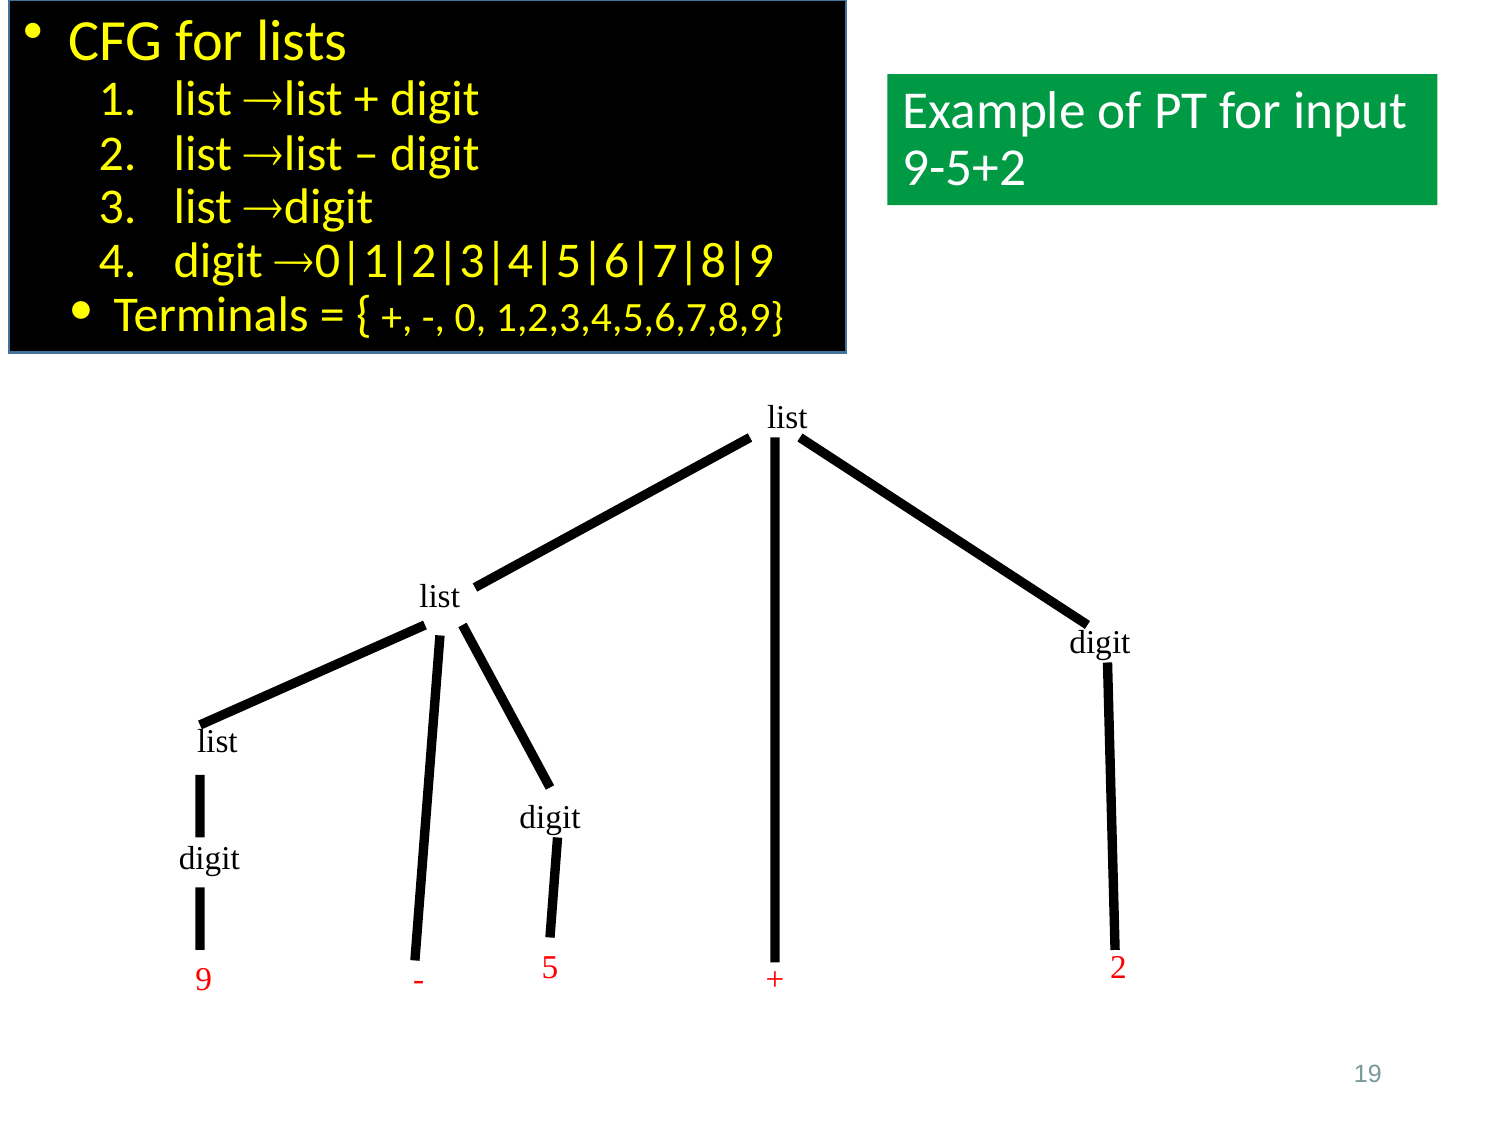

CFG for lists
list →list + digit
list →list – digit
list →digit
digit →0|1|2|3|4|5|6|7|8|9
Terminals = { +, -, 0, 1,2,3,4,5,6,7,8,9}
# Example of PT for input 9-5+2

list

list
digit

list

digit
digit

5
   2
9
-
+
19